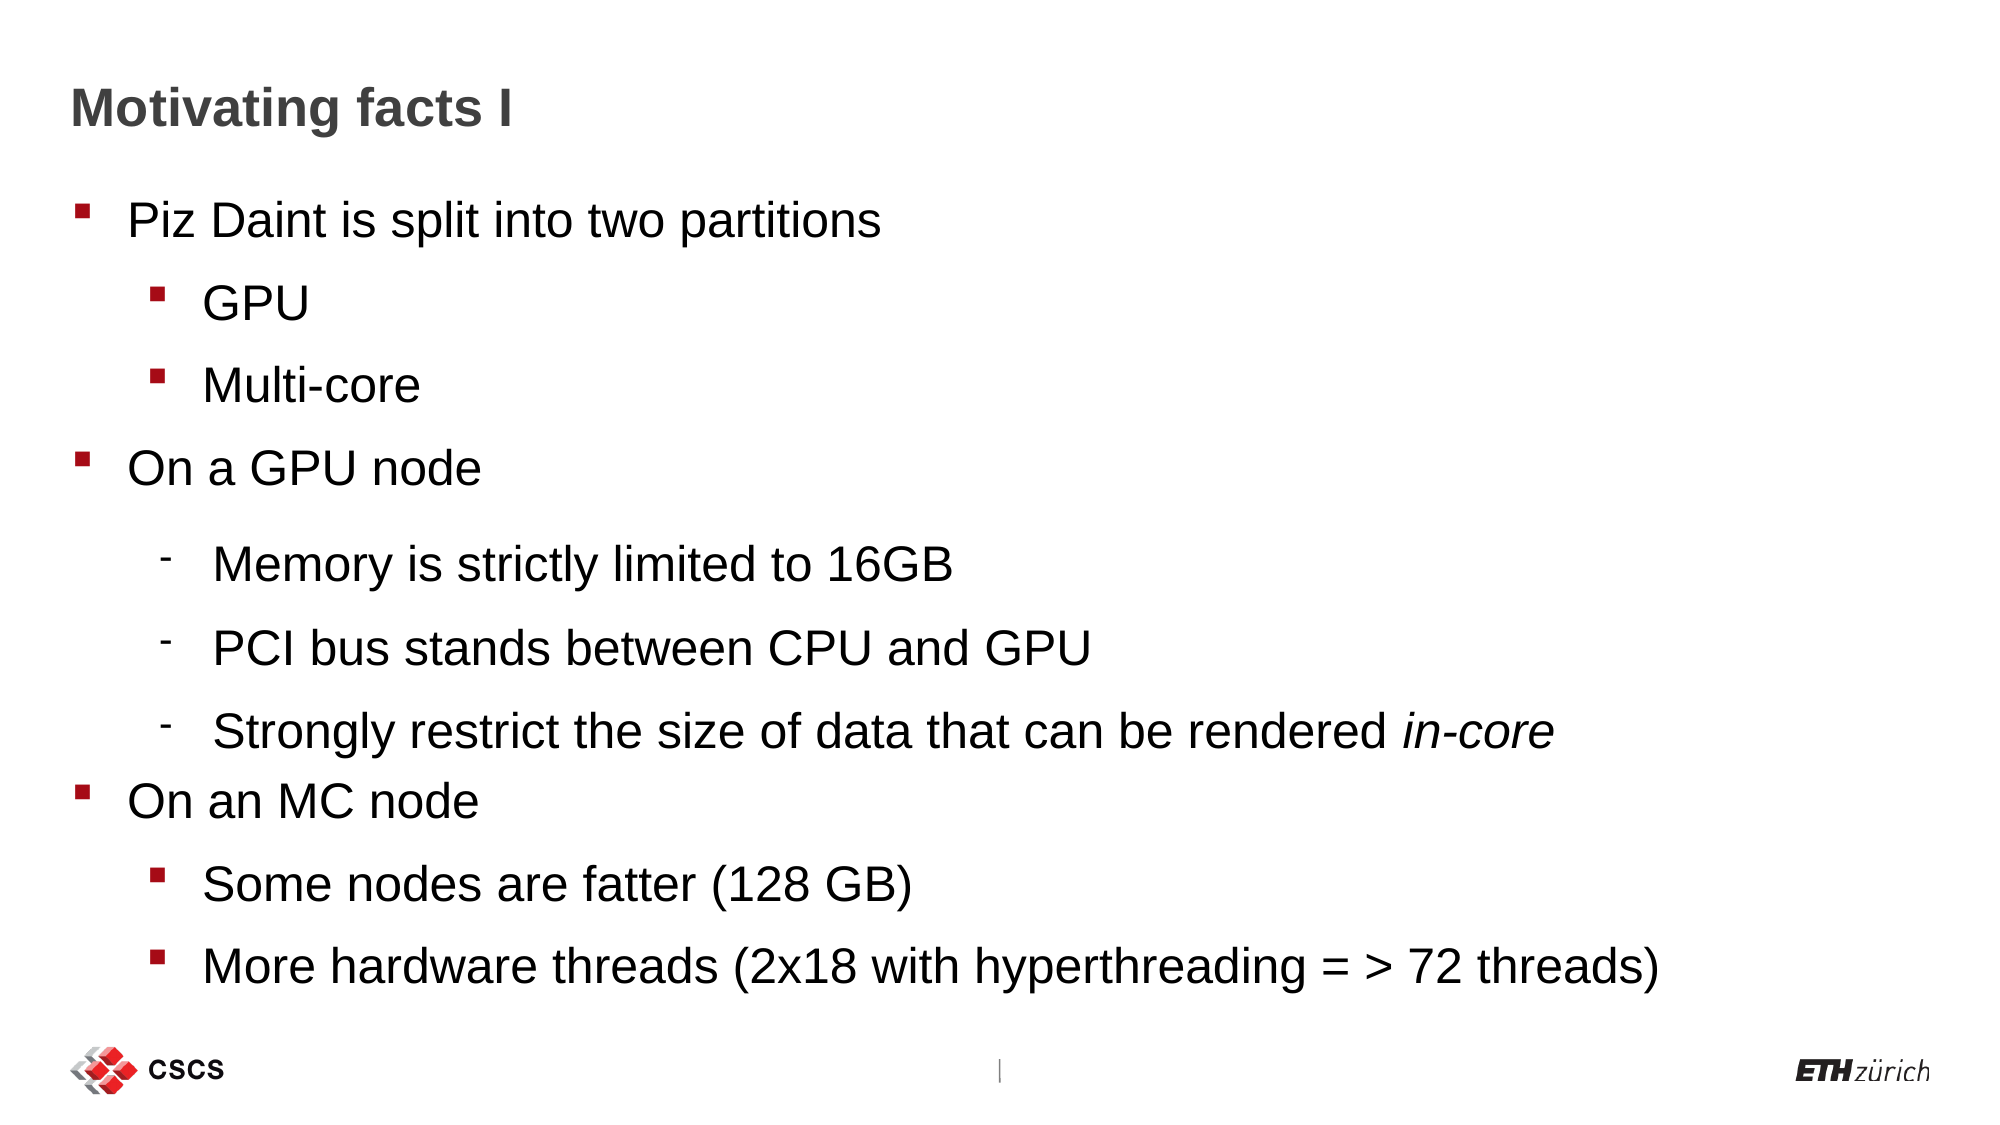

Motivating facts I
Piz Daint is split into two partitions
GPU
Multi-core
On a GPU node
Memory is strictly limited to 16GB
PCI bus stands between CPU and GPU
Strongly restrict the size of data that can be rendered in-core
On an MC node
Some nodes are fatter (128 GB)
More hardware threads (2x18 with hyperthreading = > 72 threads)